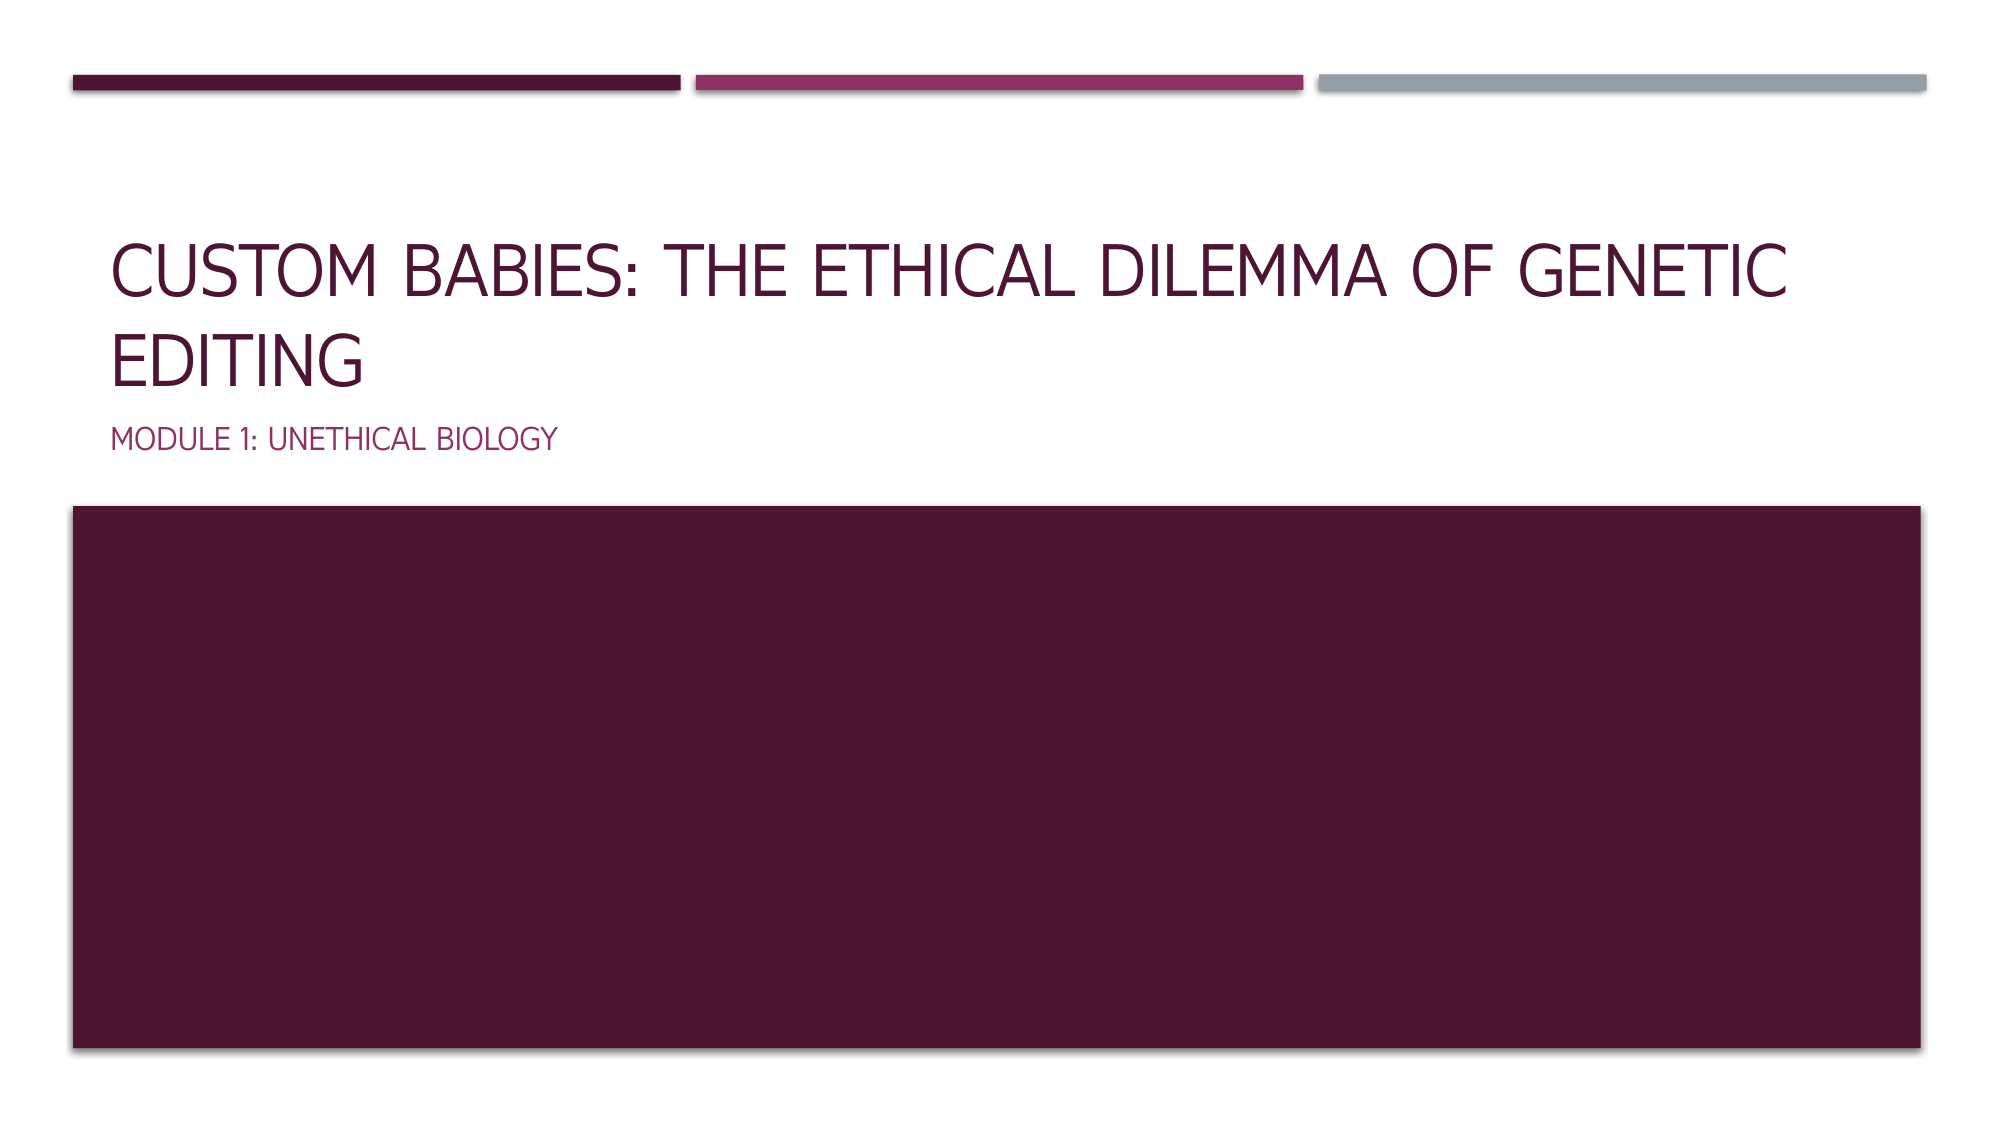

# Custom Babies: The Ethical Dilemma of Genetic Editing
Module 1: Unethical Biology